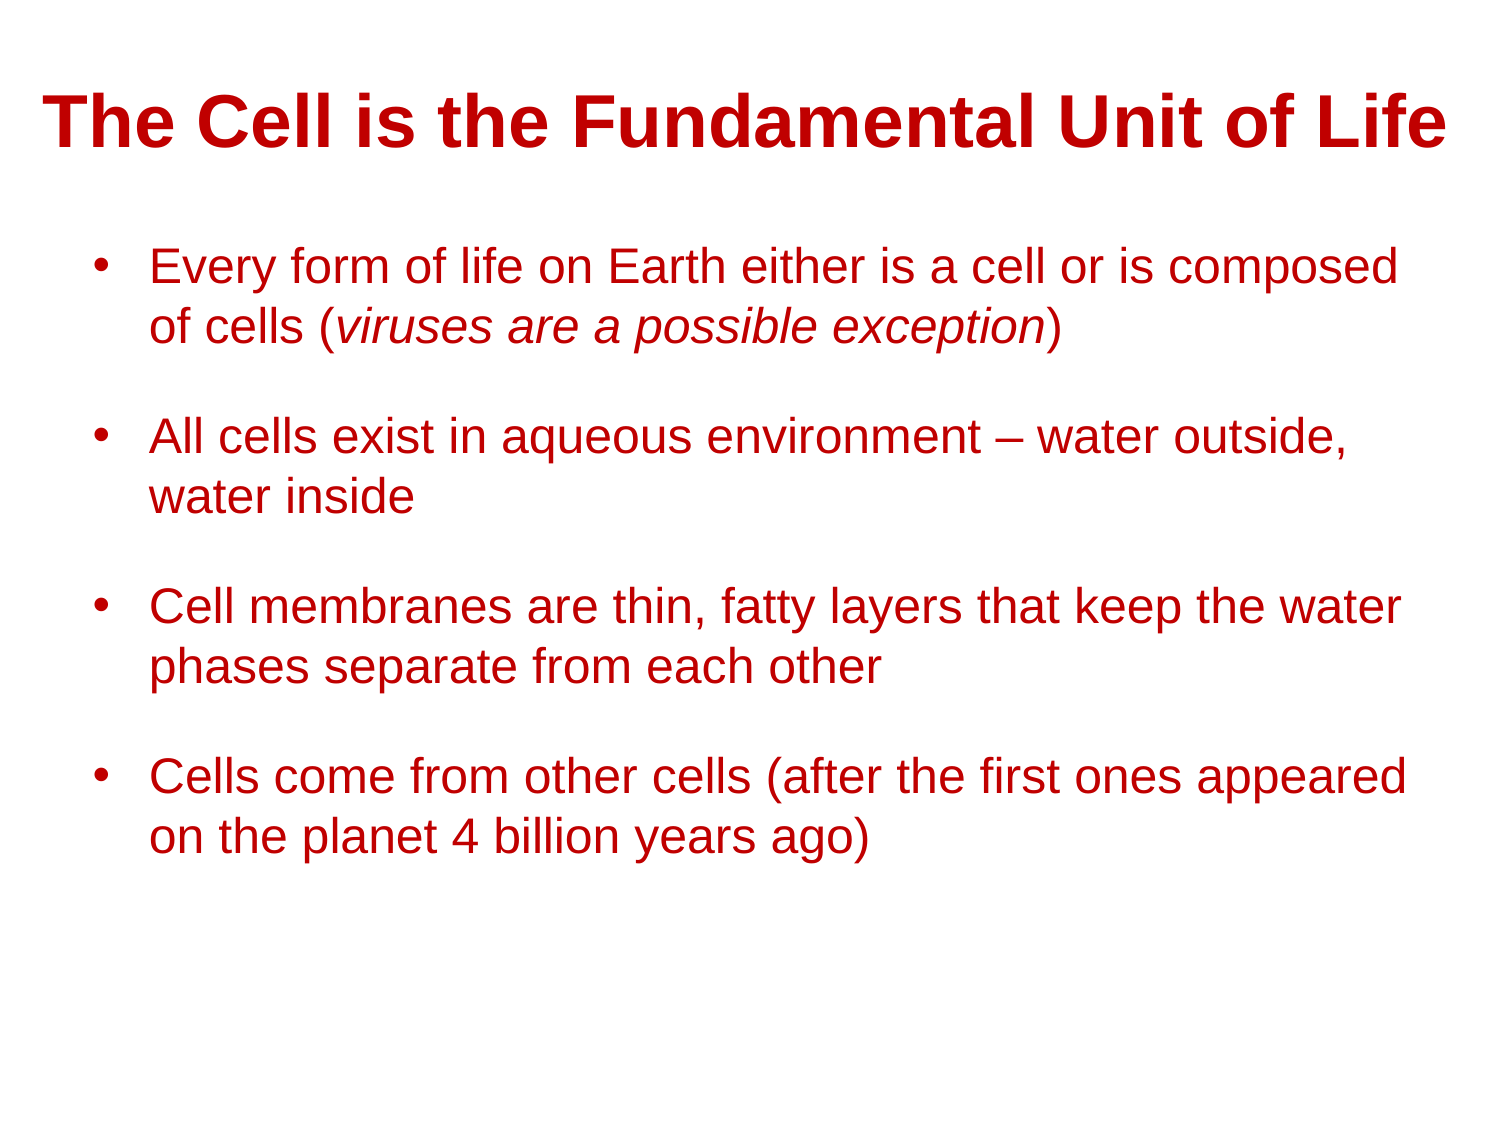

The Cell is the Fundamental Unit of Life
Every form of life on Earth either is a cell or is composed of cells (viruses are a possible exception)
All cells exist in aqueous environment – water outside, water inside
Cell membranes are thin, fatty layers that keep the water phases separate from each other
Cells come from other cells (after the first ones appeared on the planet 4 billion years ago)